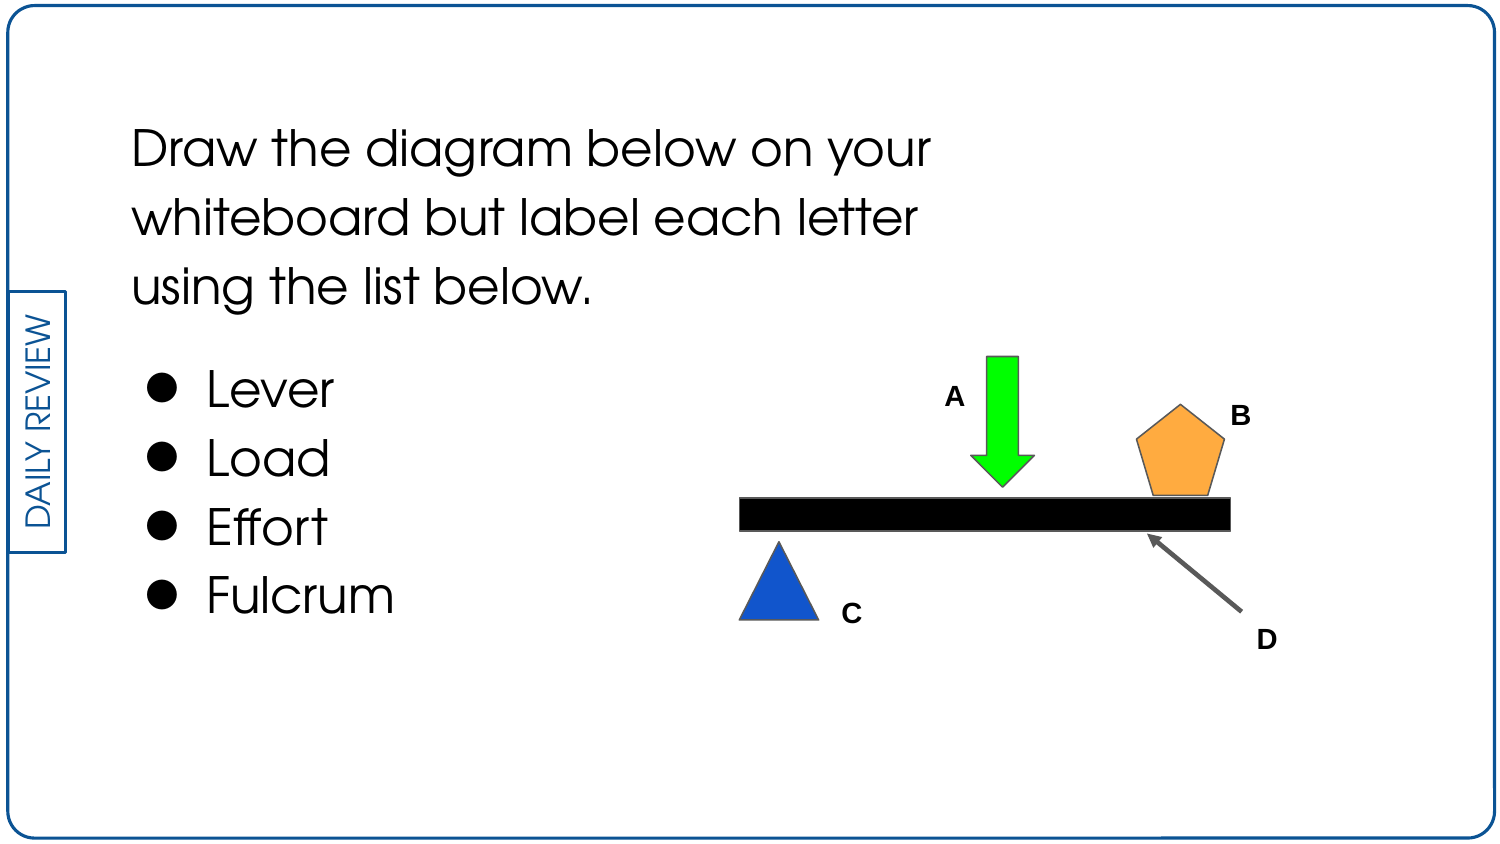

Draw the diagram below on your whiteboard but label each letter using the list below.
Lever
Load
Effort
Fulcrum

A
B

C
D